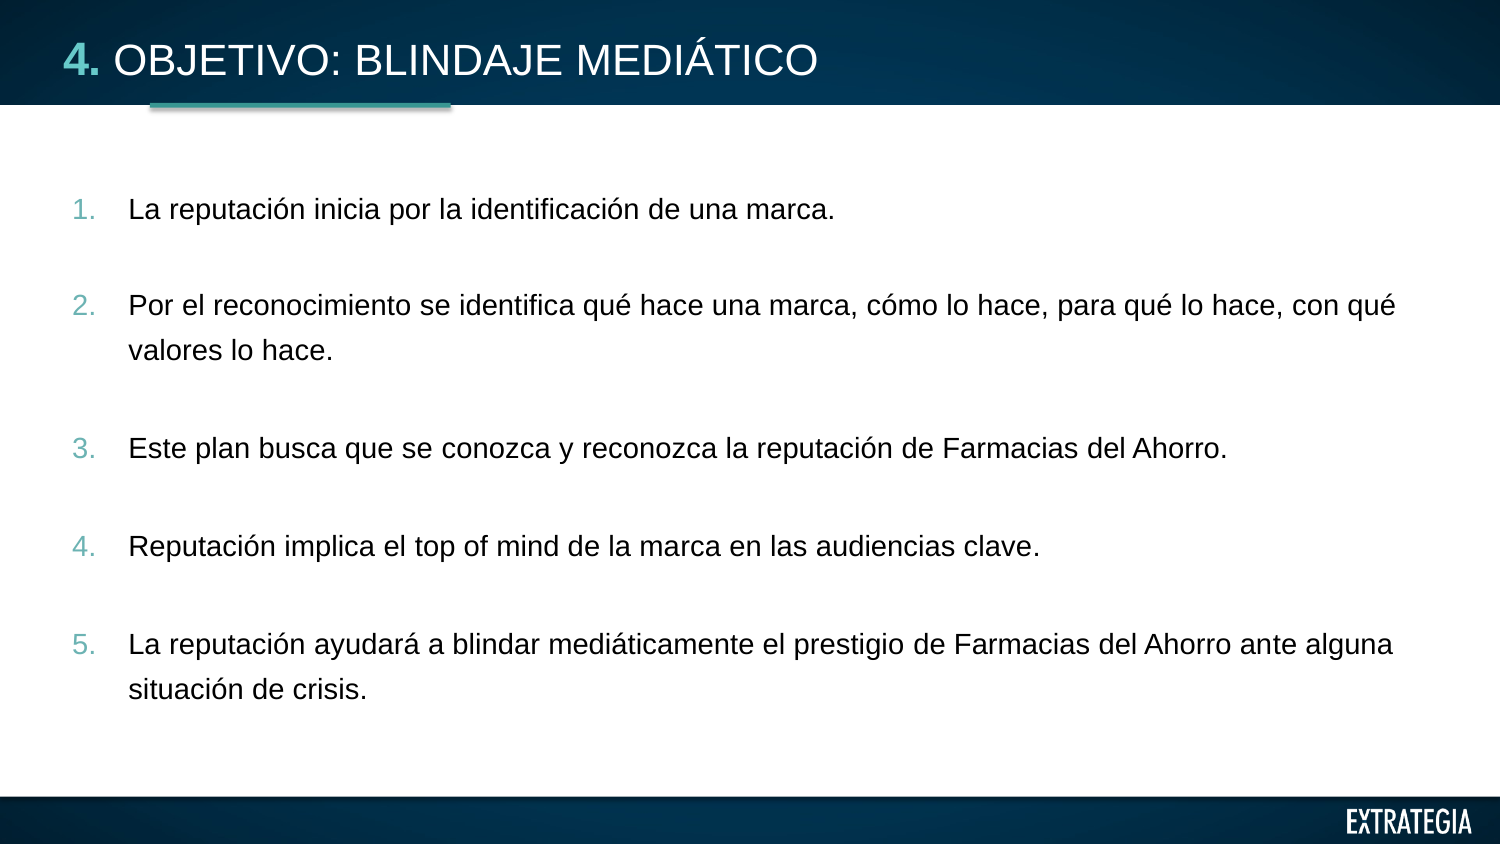

# 4. OBJETIVO: BLINDAJE MEDIÁTICO

La reputación inicia por la identificación de una marca.

Por el reconocimiento se identifica qué hace una marca, cómo lo hace, para qué lo hace, con qué valores lo hace.

Este plan busca que se conozca y reconozca la reputación de Farmacias del Ahorro.

Reputación implica el top of mind de la marca en las audiencias clave.

La reputación ayudará a blindar mediáticamente el prestigio de Farmacias del Ahorro ante alguna situación de crisis.